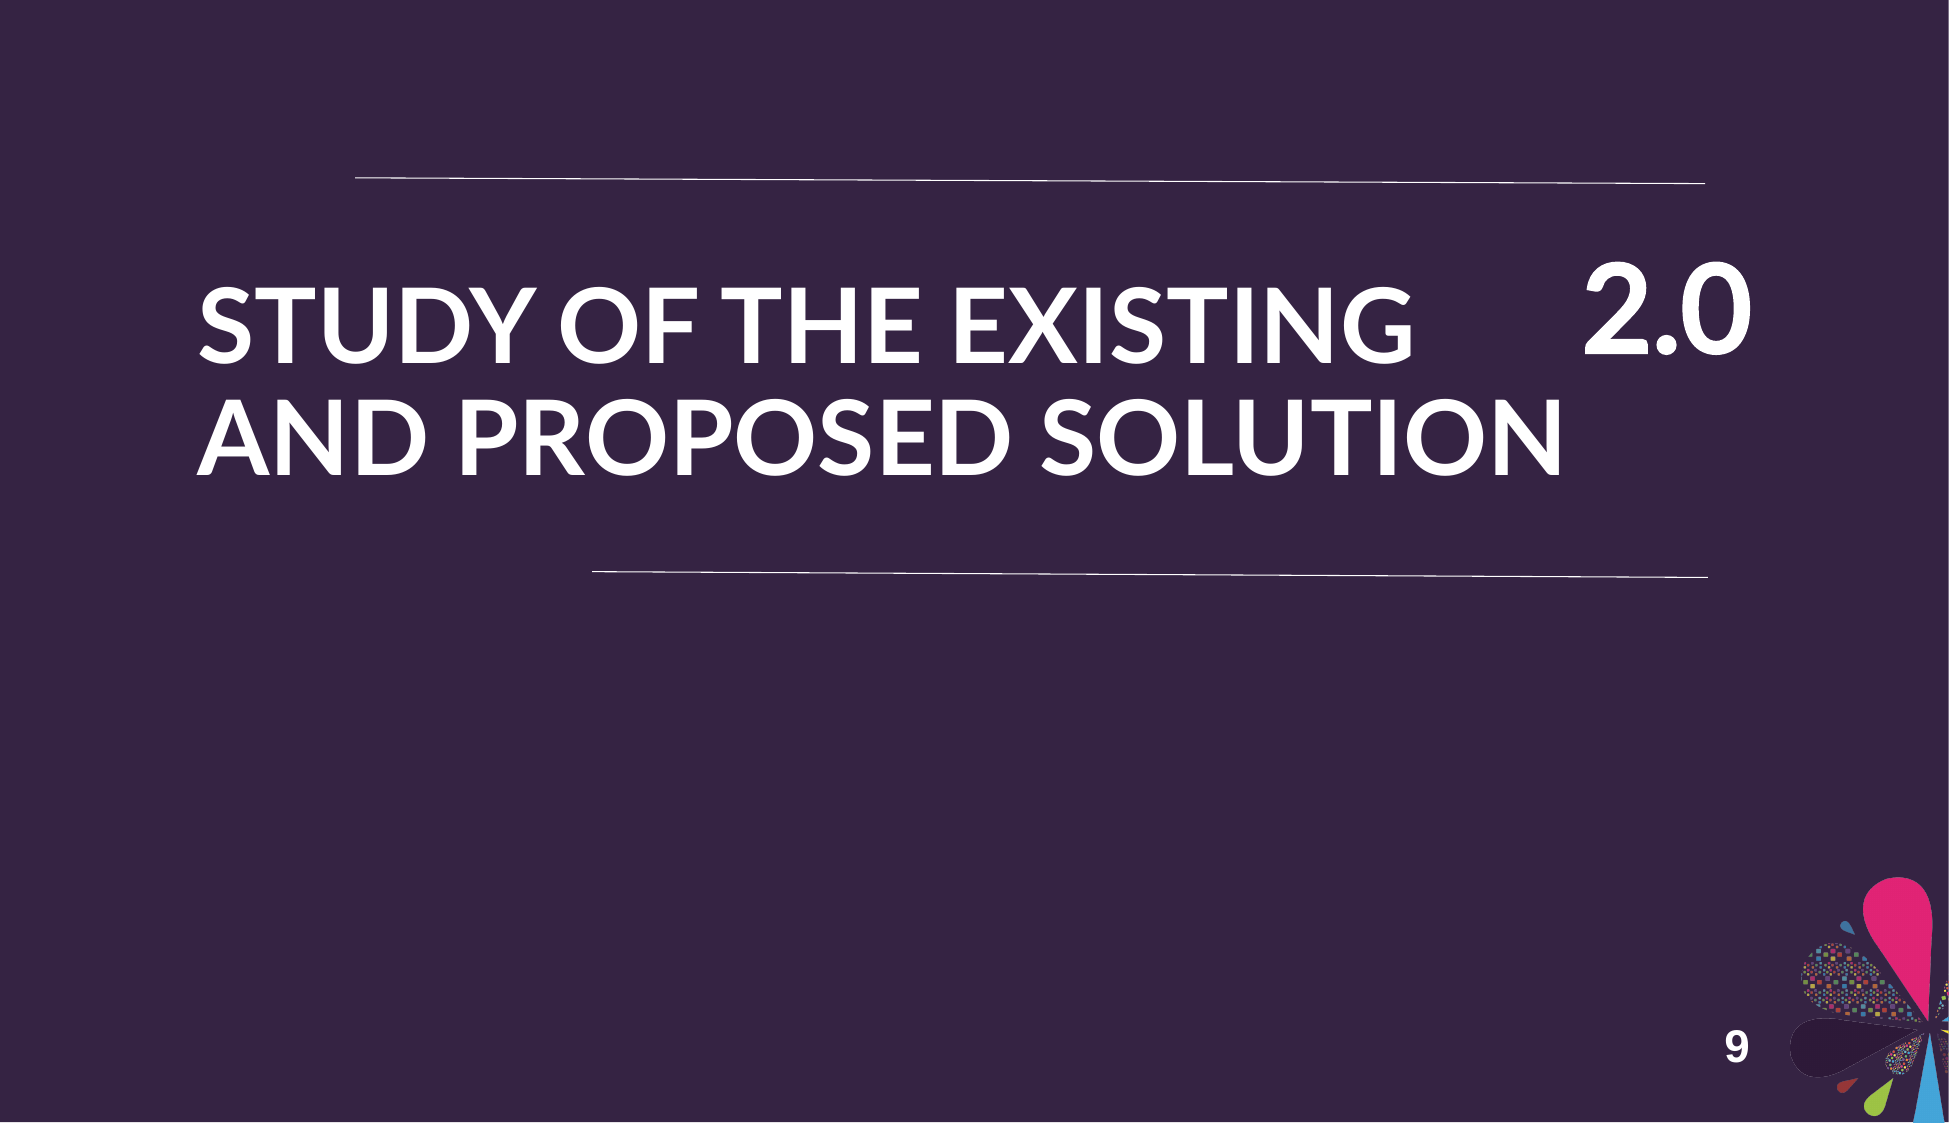

# 2.0
STUDY OF THE EXISTING AND PROPOSED SOLUTION